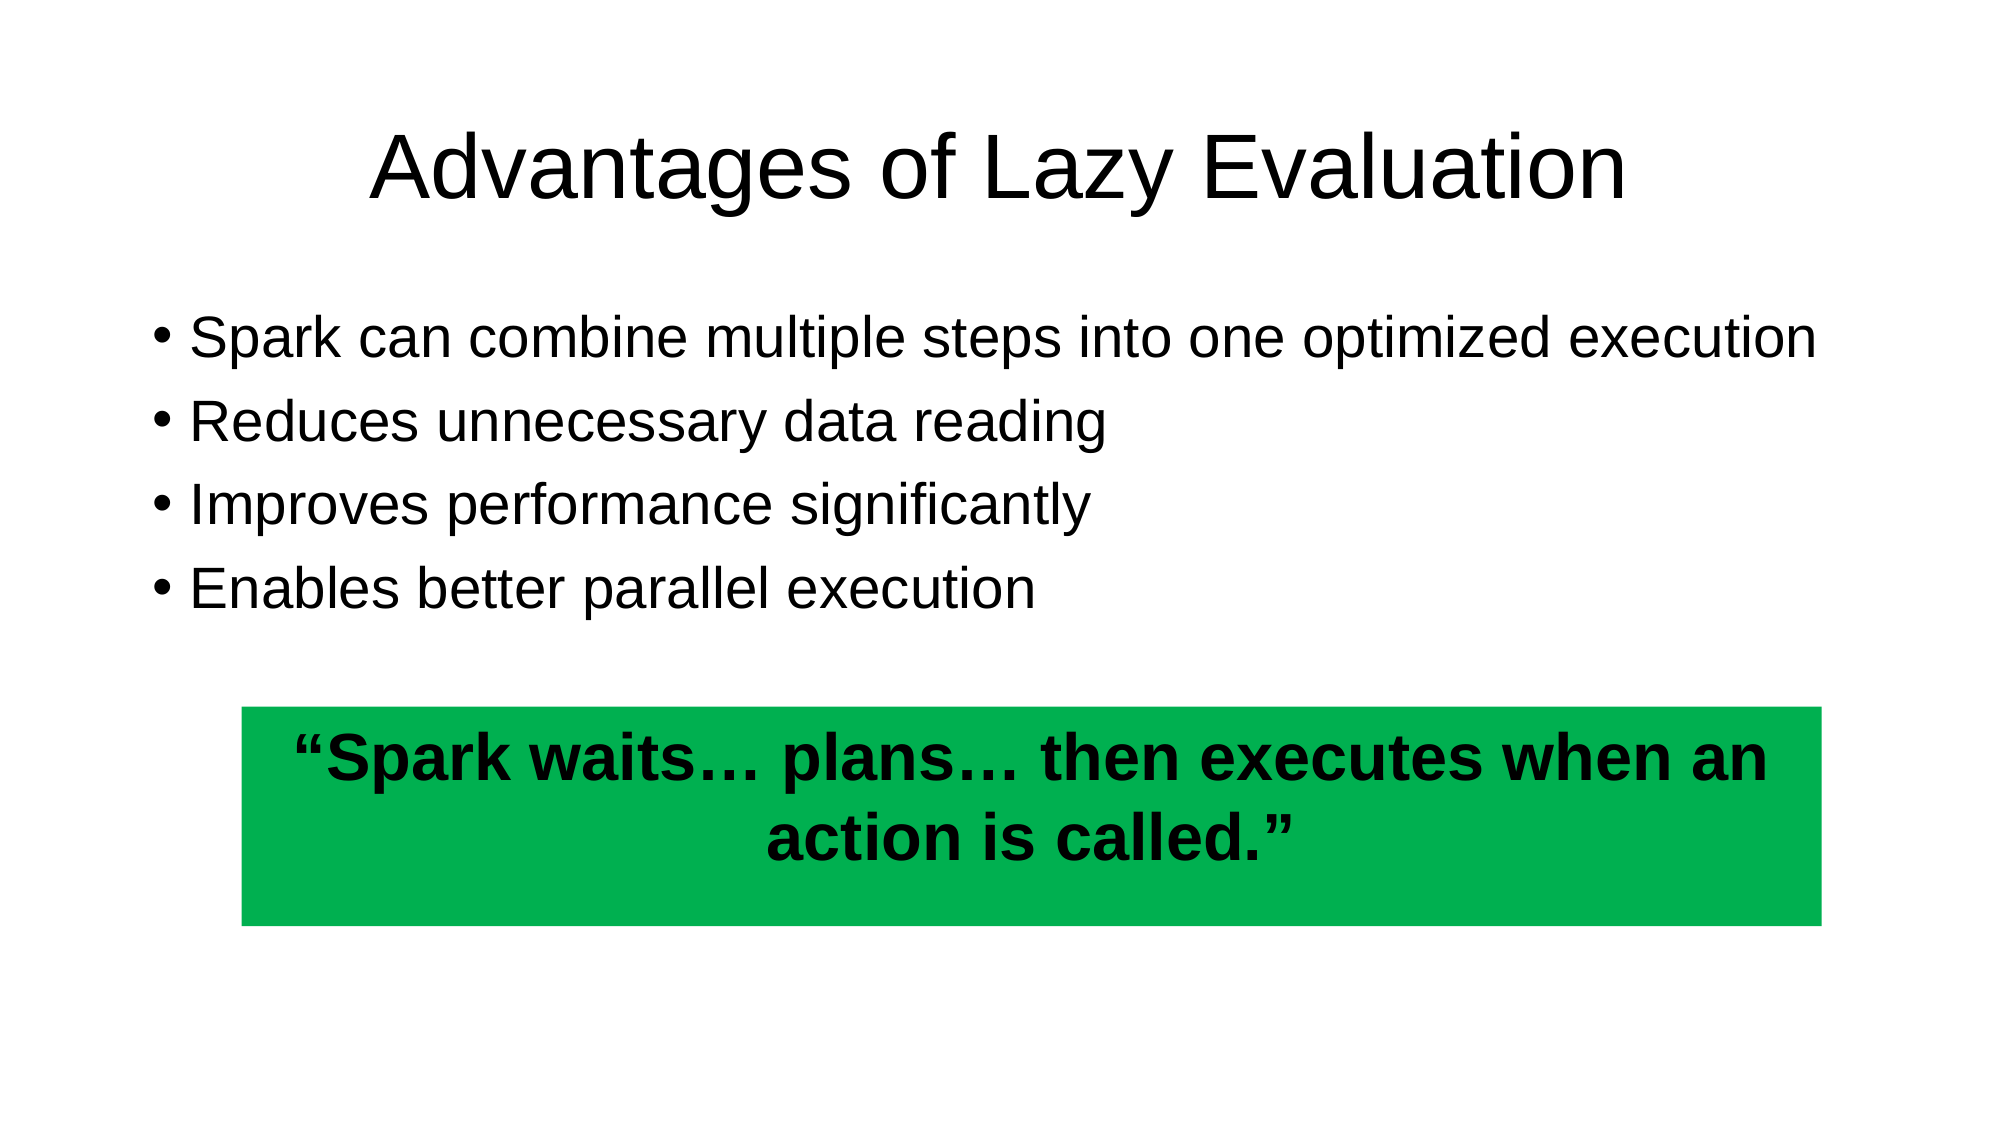

# Advantages of Lazy Evaluation
Spark can combine multiple steps into one optimized execution
Reduces unnecessary data reading
Improves performance significantly
Enables better parallel execution
“Spark waits… plans… then executes when an action is called.”